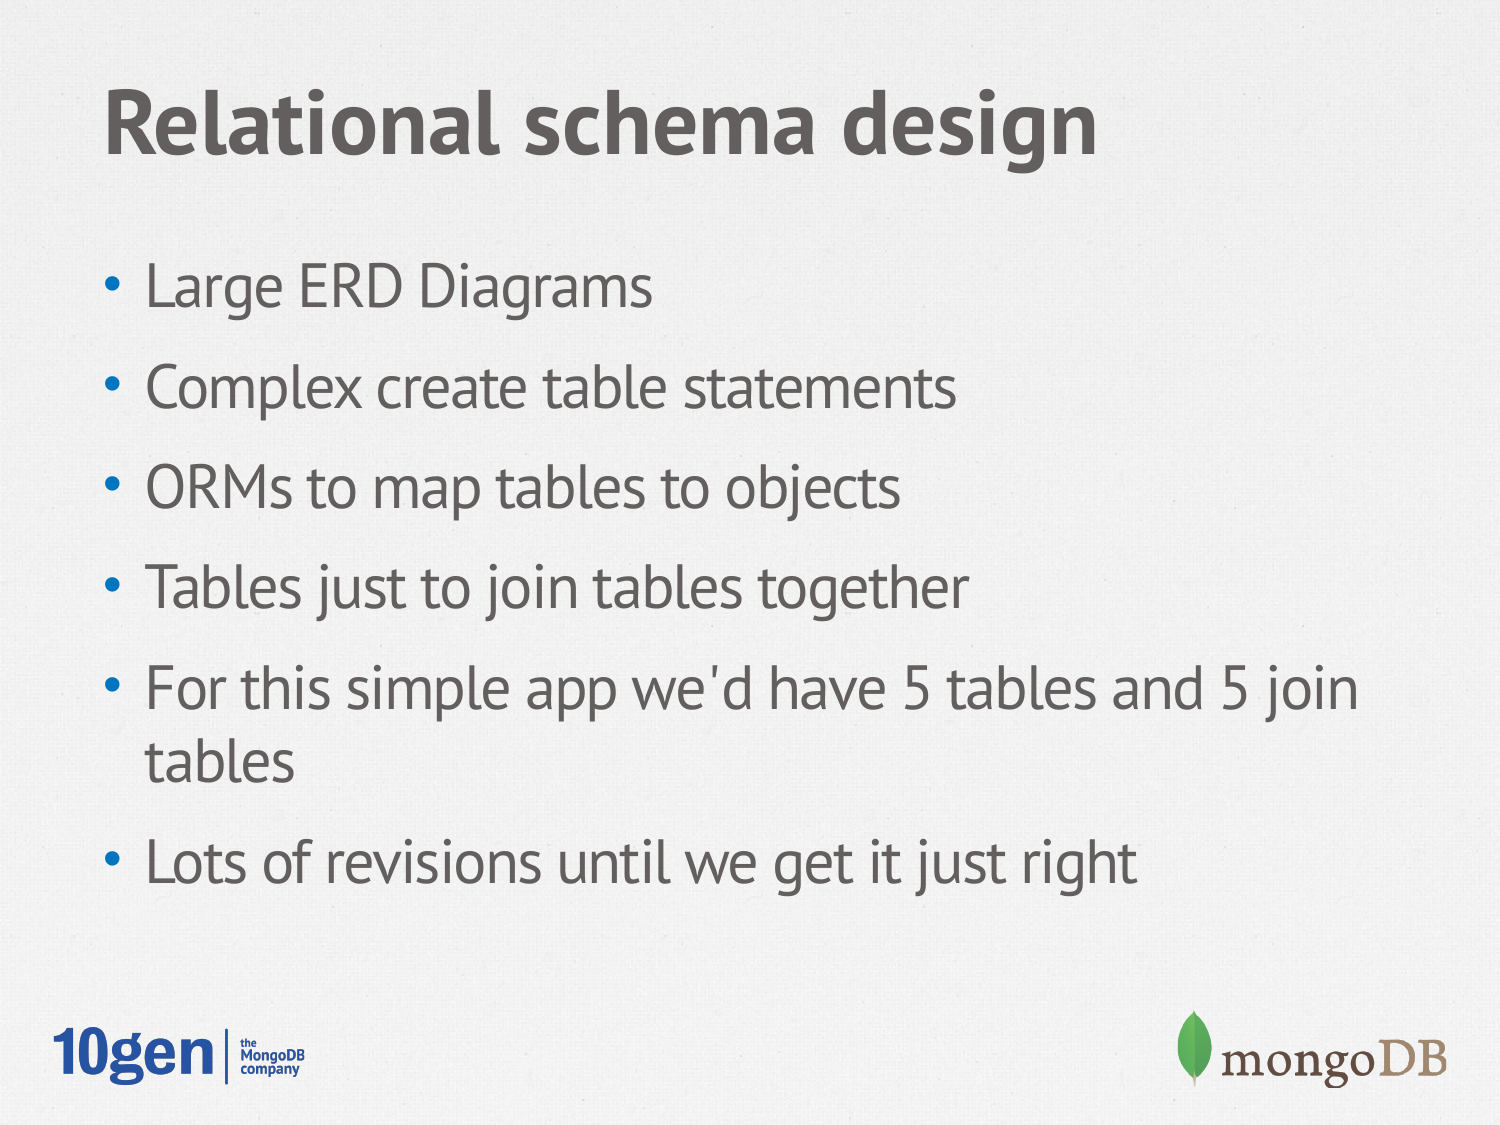

# Relational schema design
Large ERD Diagrams
Complex create table statements
ORMs to map tables to objects
Tables just to join tables together
For this simple app we'd have 5 tables and 5 join tables
Lots of revisions until we get it just right